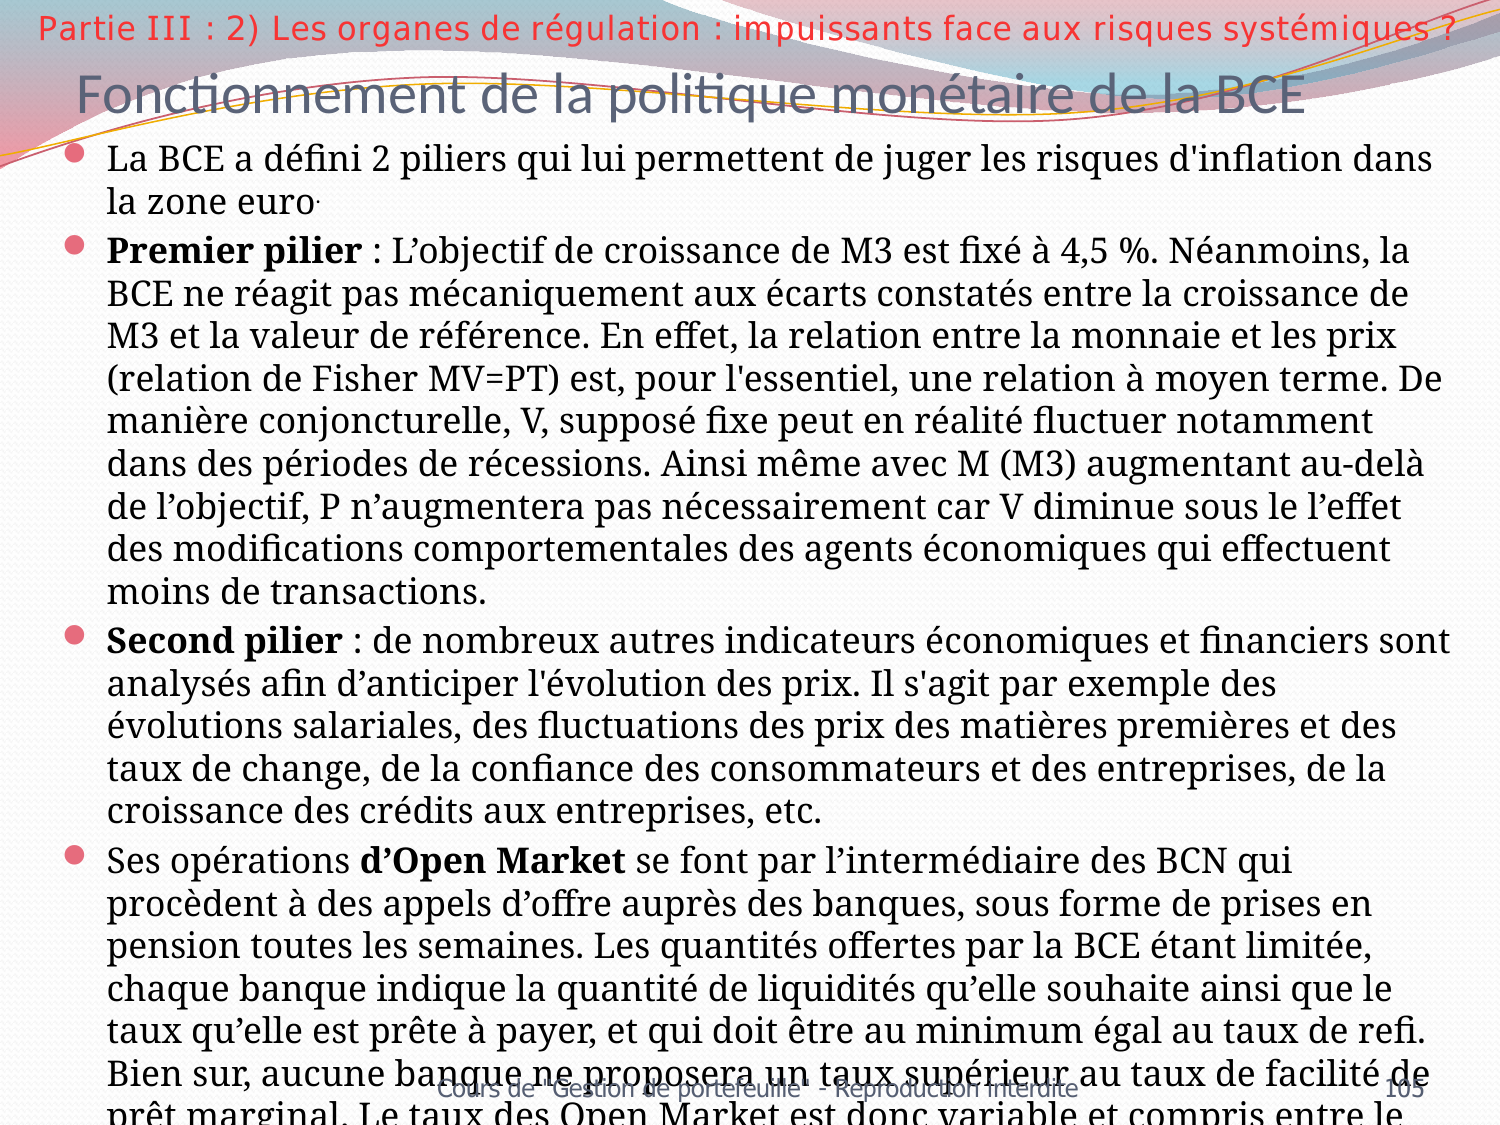

Partie III : 2) Les organes de régulation : impuissants face aux risques systémiques ?
# Fonctionnement de la politique monétaire de la BCE
La BCE a défini 2 piliers qui lui permettent de juger les risques d'inflation dans la zone euro.
Premier pilier : L’objectif de croissance de M3 est fixé à 4,5 %. Néanmoins, la BCE ne réagit pas mécaniquement aux écarts constatés entre la croissance de M3 et la valeur de référence. En effet, la relation entre la monnaie et les prix (relation de Fisher MV=PT) est, pour l'essentiel, une relation à moyen terme. De manière conjoncturelle, V, supposé fixe peut en réalité fluctuer notamment dans des périodes de récessions. Ainsi même avec M (M3) augmentant au-delà de l’objectif, P n’augmentera pas nécessairement car V diminue sous le l’effet des modifications comportementales des agents économiques qui effectuent moins de transactions.
Second pilier : de nombreux autres indicateurs économiques et financiers sont analysés afin d’anticiper l'évolution des prix. Il s'agit par exemple des évolutions salariales, des fluctuations des prix des matières premières et des taux de change, de la confiance des consommateurs et des entreprises, de la croissance des crédits aux entreprises, etc.
Ses opérations d’Open Market se font par l’intermédiaire des BCN qui procèdent à des appels d’offre auprès des banques, sous forme de prises en pension toutes les semaines. Les quantités offertes par la BCE étant limitée, chaque banque indique la quantité de liquidités qu’elle souhaite ainsi que le taux qu’elle est prête à payer, et qui doit être au minimum égal au taux de refi. Bien sur, aucune banque ne proposera un taux supérieur au taux de facilité de prêt marginal. Le taux des Open Market est donc variable et compris entre le taux de refi et le taux de prêt marginal.
Cours de "Gestion de portefeuille" - Reproduction interdite
105